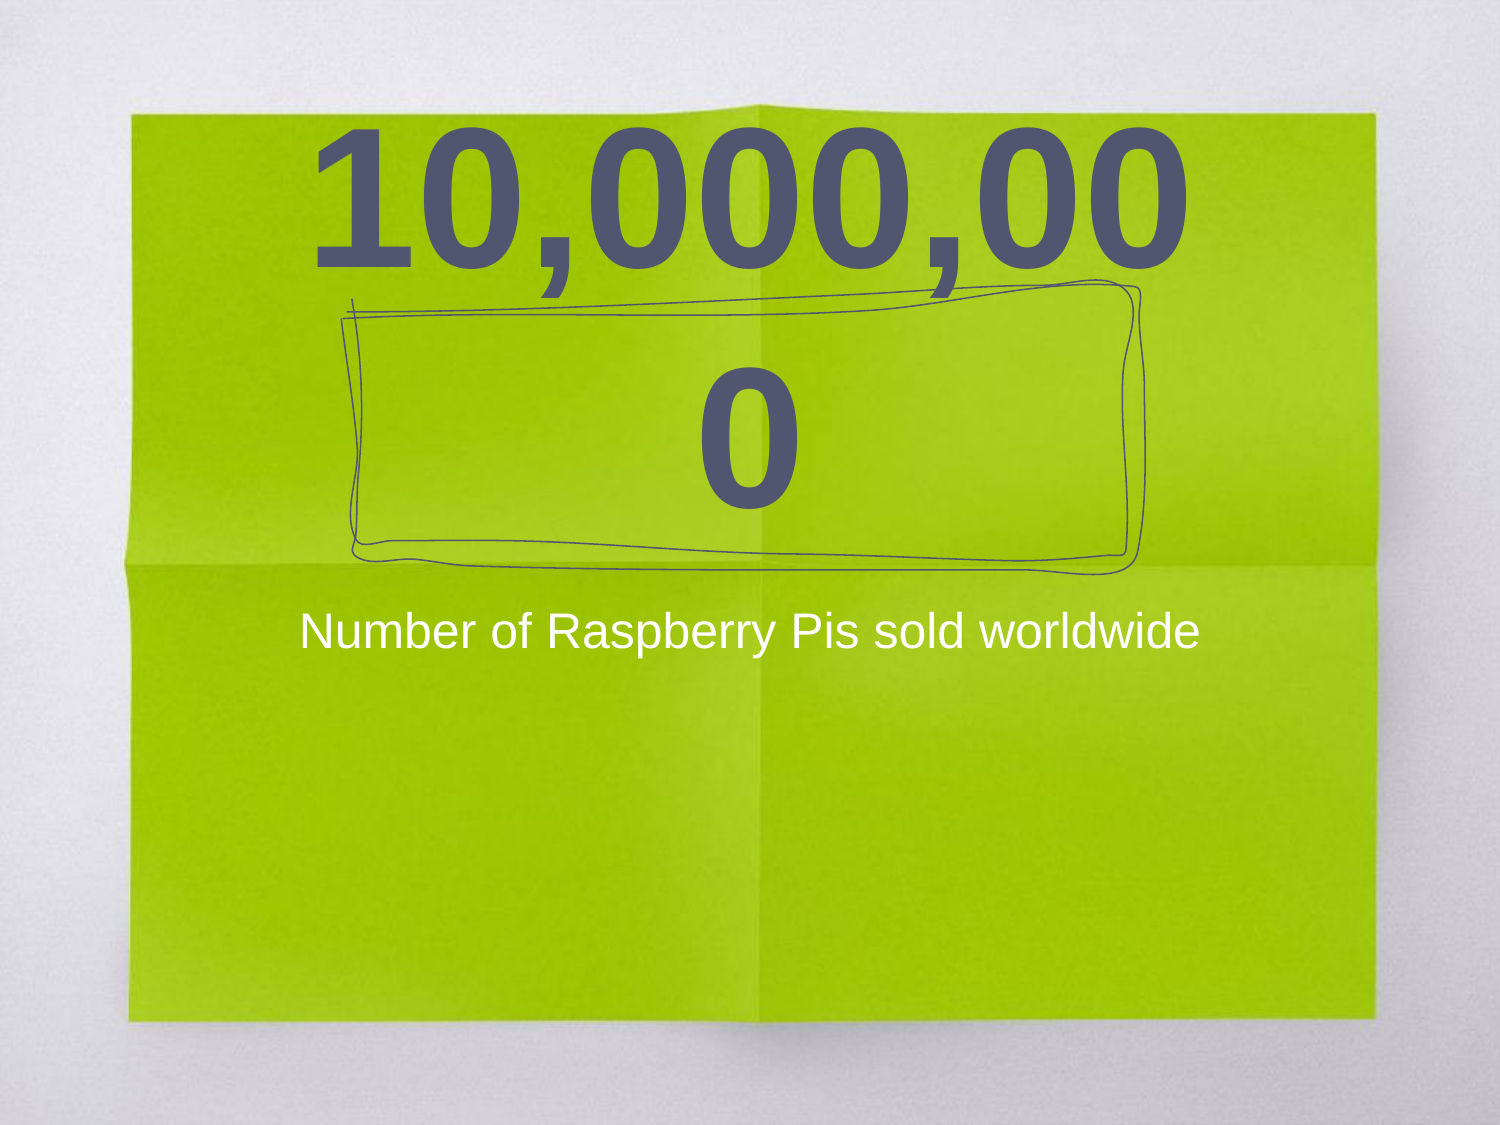

10,000,000
Number of Raspberry Pis sold worldwide